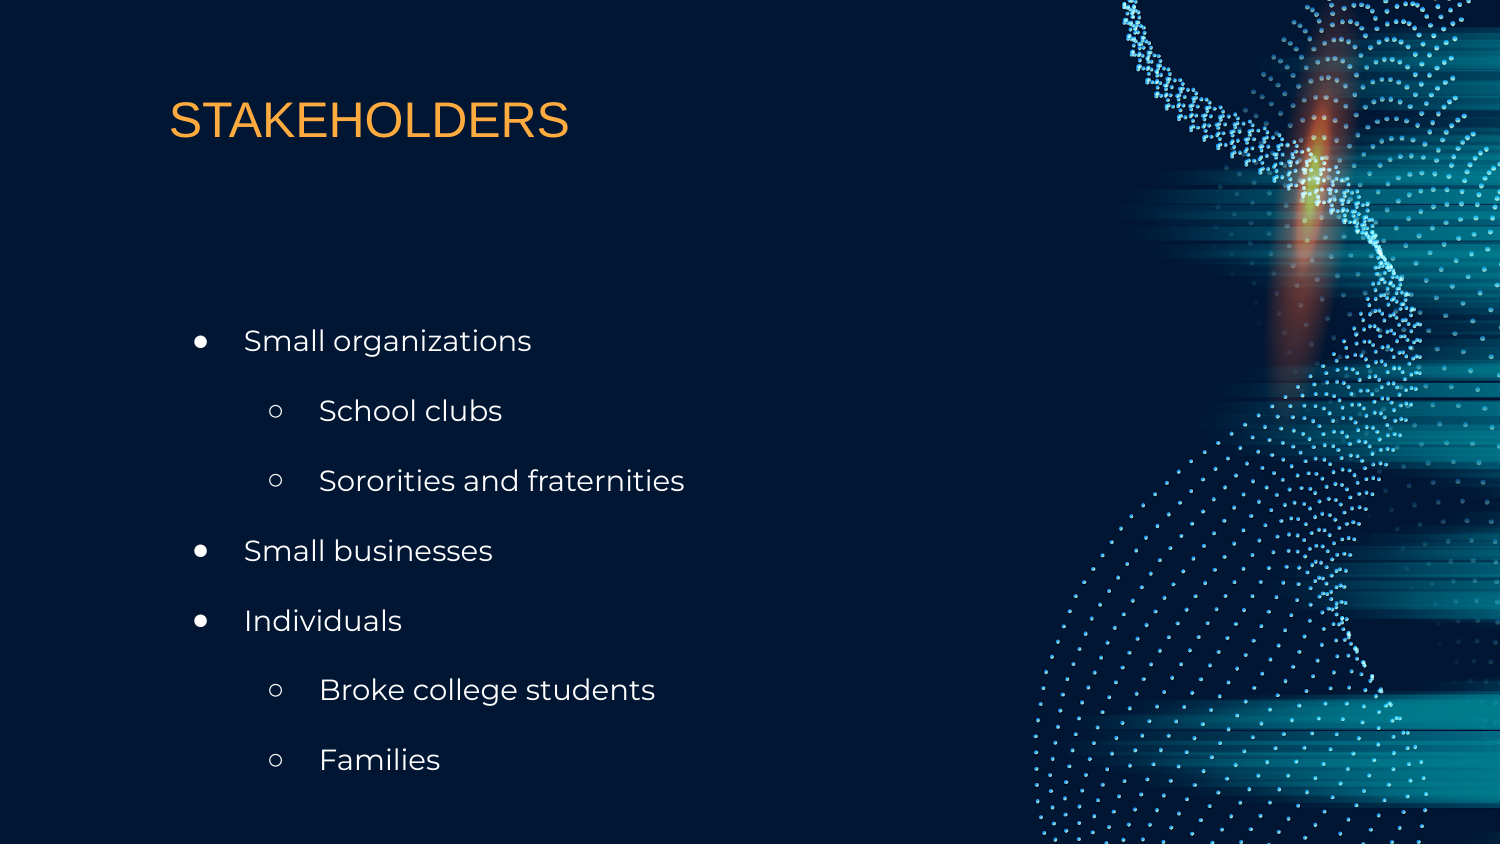

# STAKEHOLDERS
Small organizations
School clubs
Sororities and fraternities
Small businesses
Individuals
Broke college students
Families